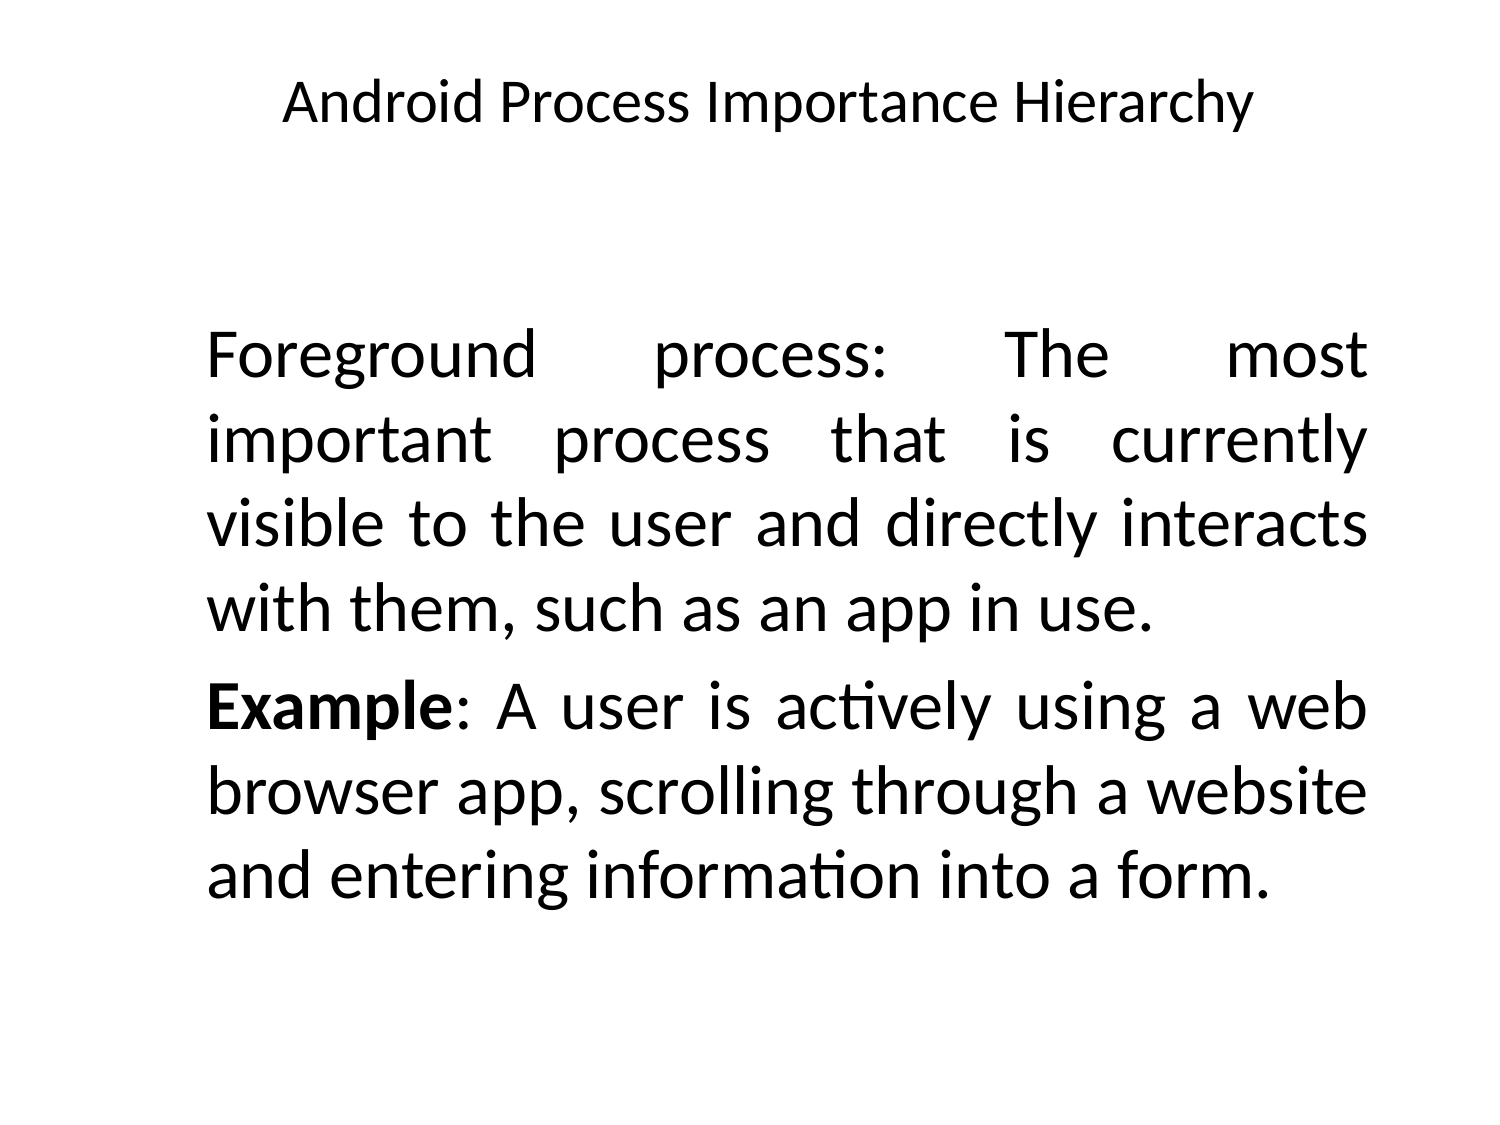

# Android Process Importance Hierarchy
Foreground process: The most important process that is currently visible to the user and directly interacts with them, such as an app in use.
Example: A user is actively using a web browser app, scrolling through a website and entering information into a form.